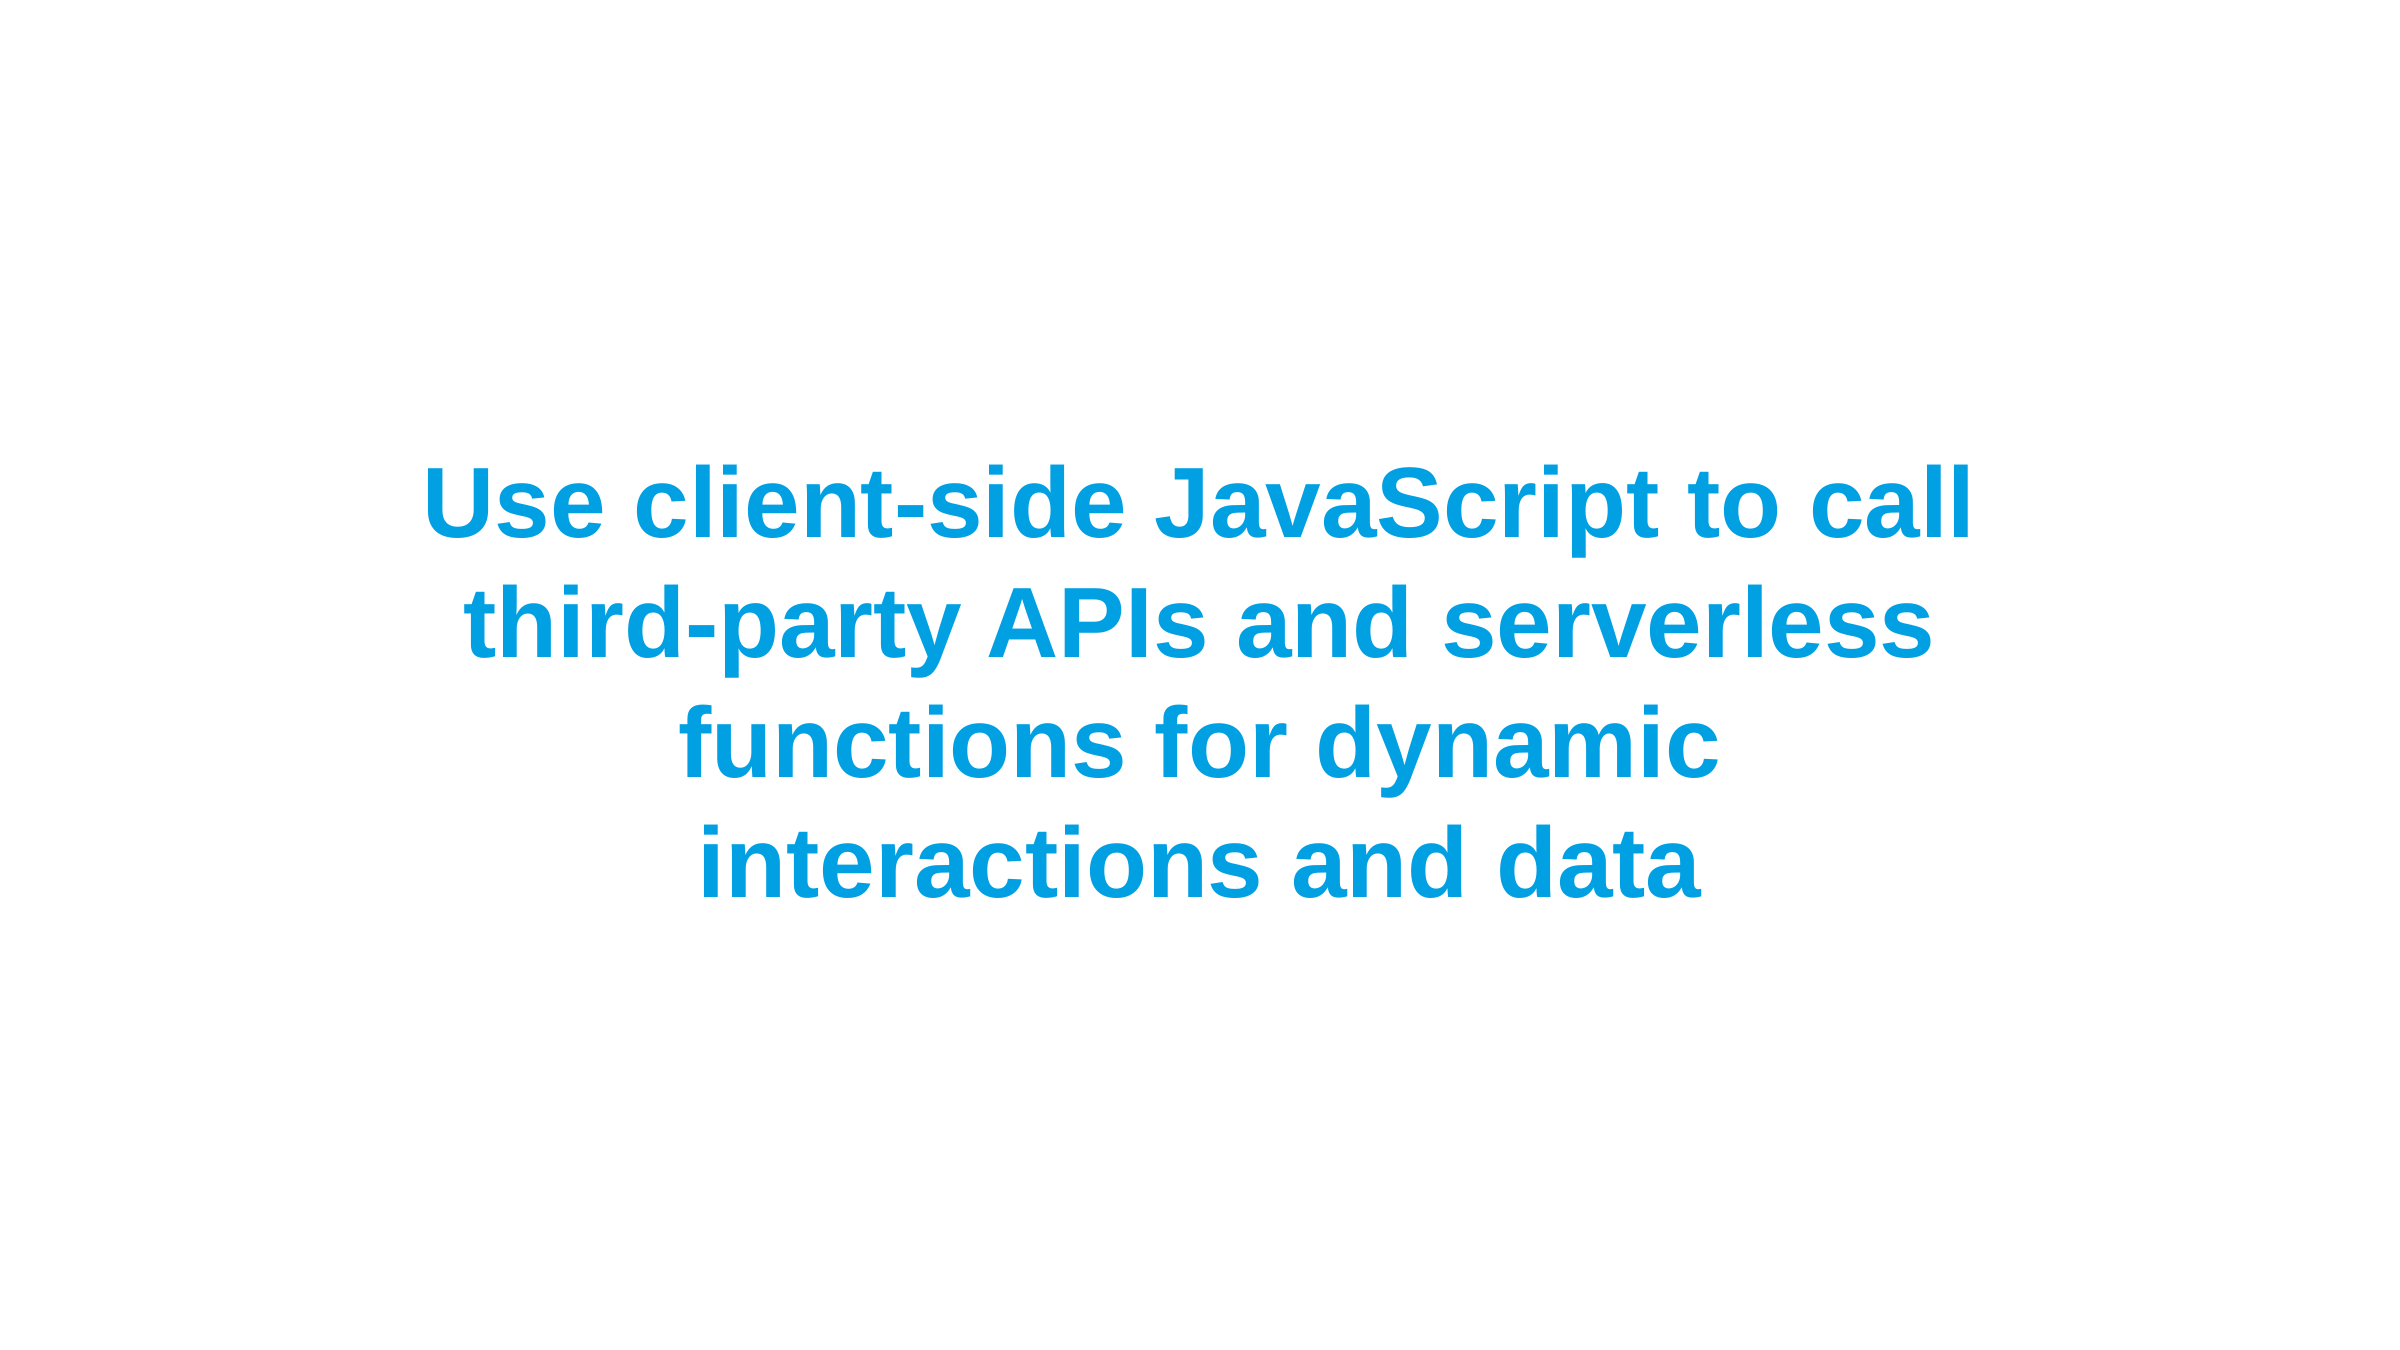

Use client-side JavaScript to call third-party APIs and serverless functions for dynamic interactions and data